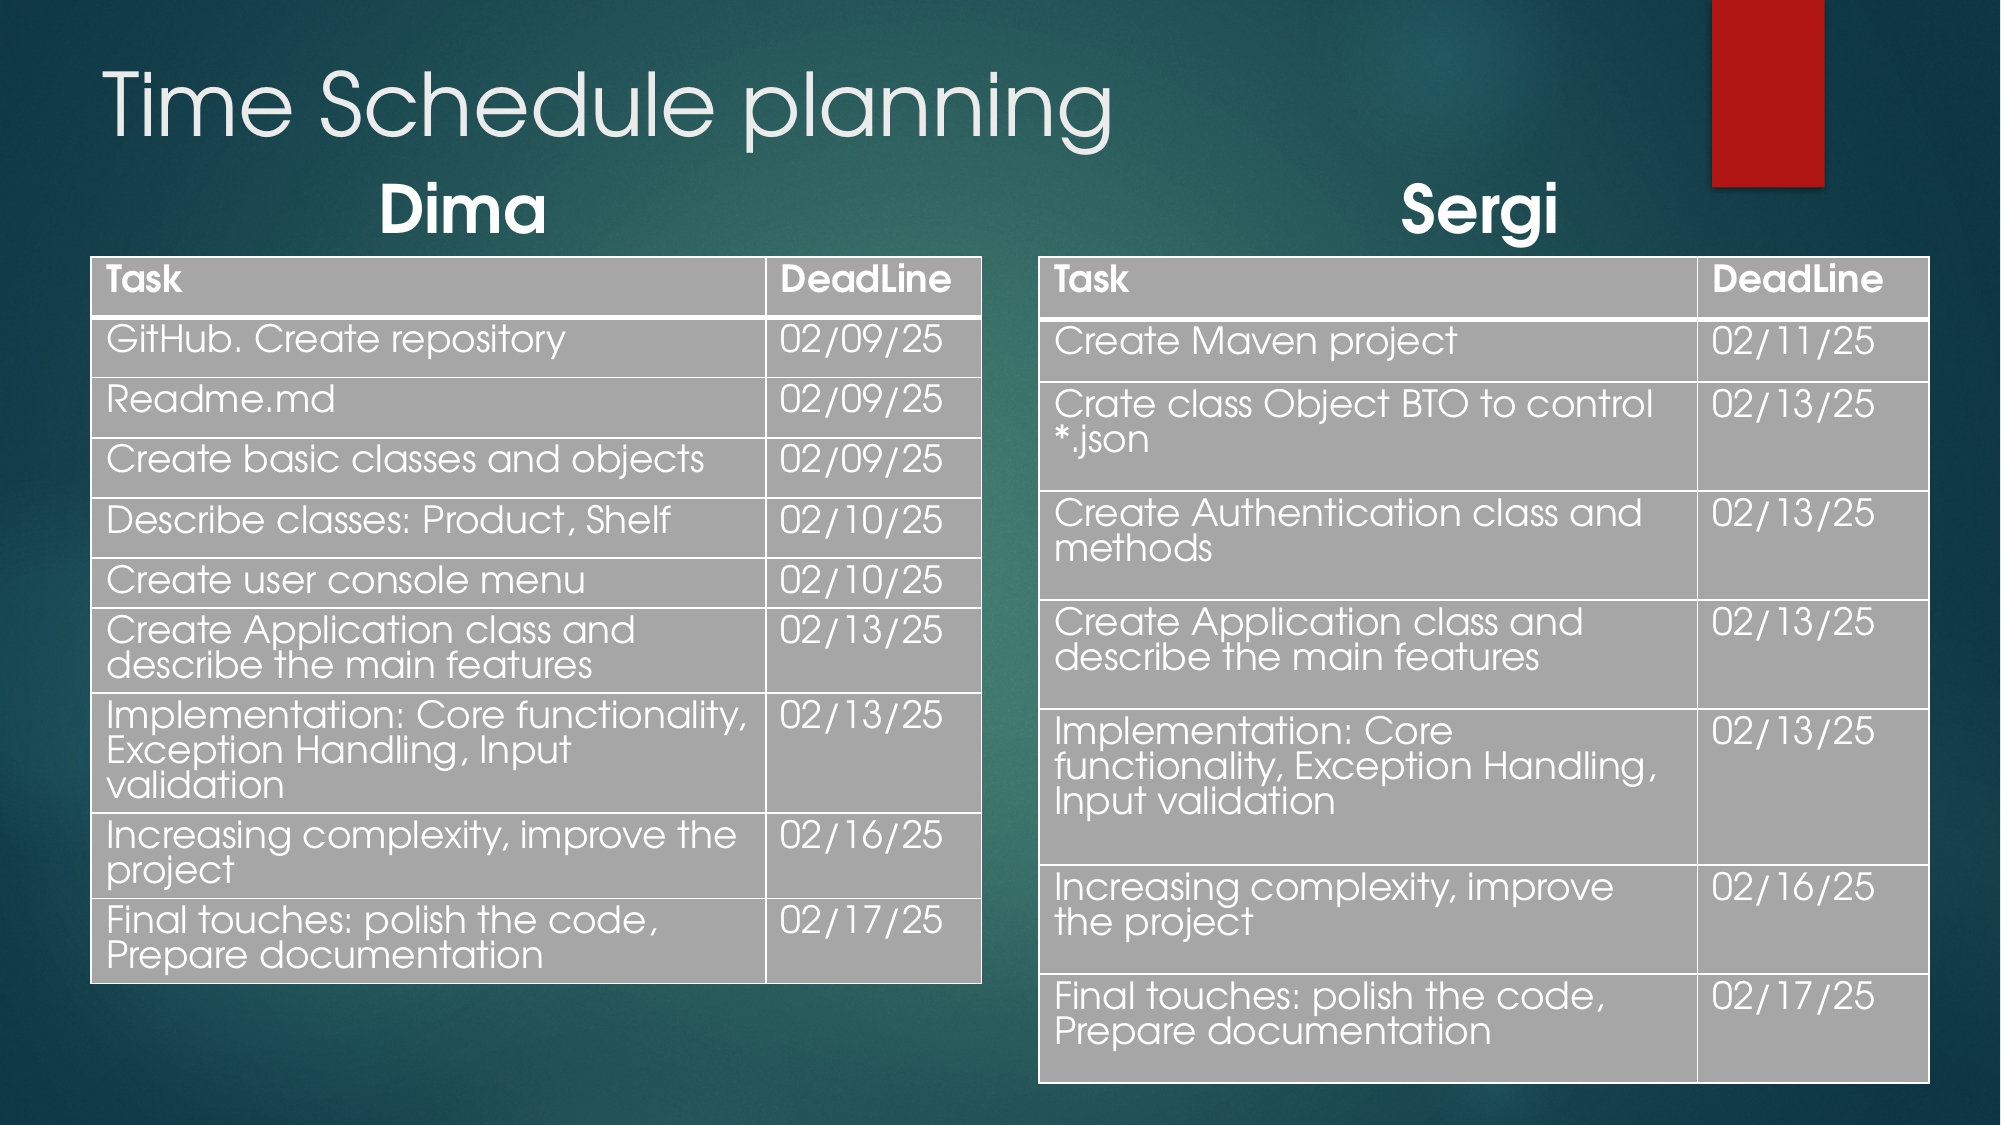

# Time Schedule planning
Dima

Sergi
| Task | DeadLine |
| --- | --- |
| GitHub. Create repository | 02/09/25 |
| Readme.md | 02/09/25 |
| Create basic classes and objects | 02/09/25 |
| Describe classes: Product, Shelf | 02/10/25 |
| Create user console menu | 02/10/25 |
| Create Application class and describe the main features | 02/13/25 |
| Implementation: Core functionality, Exception Handling, Input validation | 02/13/25 |
| Increasing complexity, improve the project | 02/16/25 |
| Final touches: polish the code, Prepare documentation | 02/17/25 |
| Task | DeadLine |
| --- | --- |
| Create Maven project | 02/11/25 |
| Crate class Object BTO to control \*.json | 02/13/25 |
| Create Authentication class and methods | 02/13/25 |
| Create Application class and describe the main features | 02/13/25 |
| Implementation: Core functionality, Exception Handling, Input validation | 02/13/25 |
| Increasing complexity, improve the project | 02/16/25 |
| Final touches: polish the code, Prepare documentation | 02/17/25 |